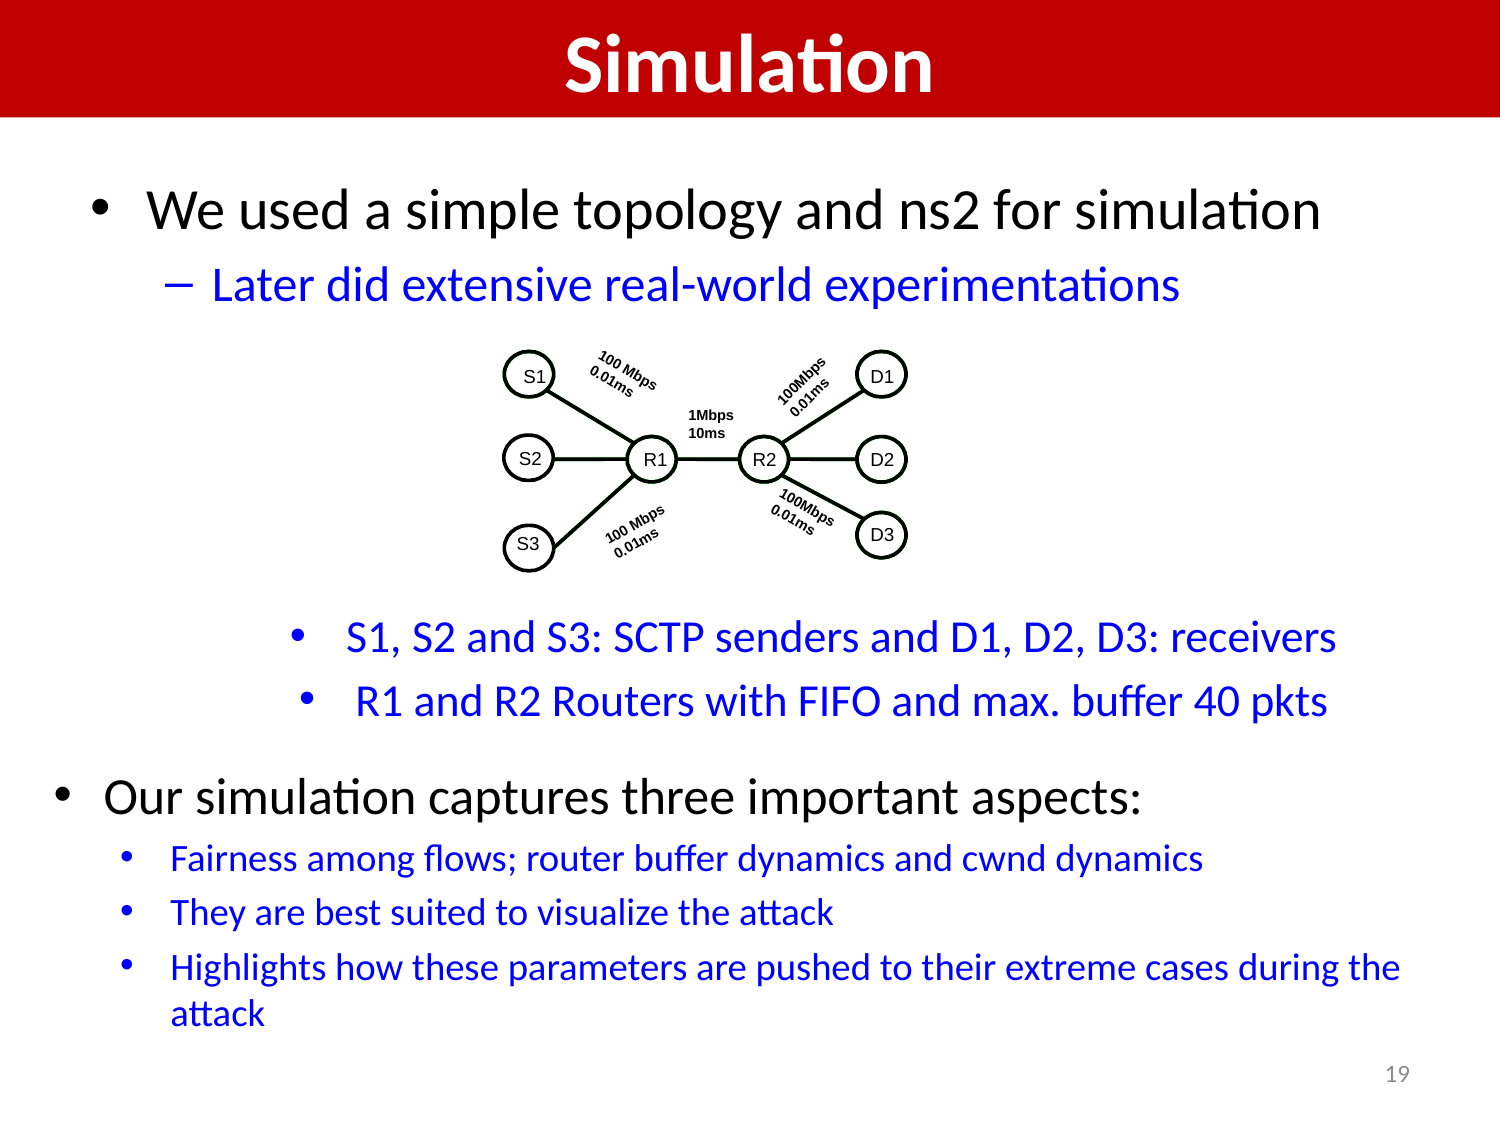

Simulation
We used a simple topology and ns2 for simulation
Later did extensive real-world experimentations

100Mbps 0.01ms
S1
D1
100 Mbps 0.01ms

1Mbps 10ms

S2
R1
R2
D2

100Mbps 0.01ms
100 Mbps 0.01ms

D3

S3
S1, S2 and S3: SCTP senders and D1, D2, D3: receivers
R1 and R2 Routers with FIFO and max. buffer 40 pkts
Our simulation captures three important aspects:
Fairness among flows; router buffer dynamics and cwnd dynamics
They are best suited to visualize the attack
Highlights how these parameters are pushed to their extreme cases during the attack
19